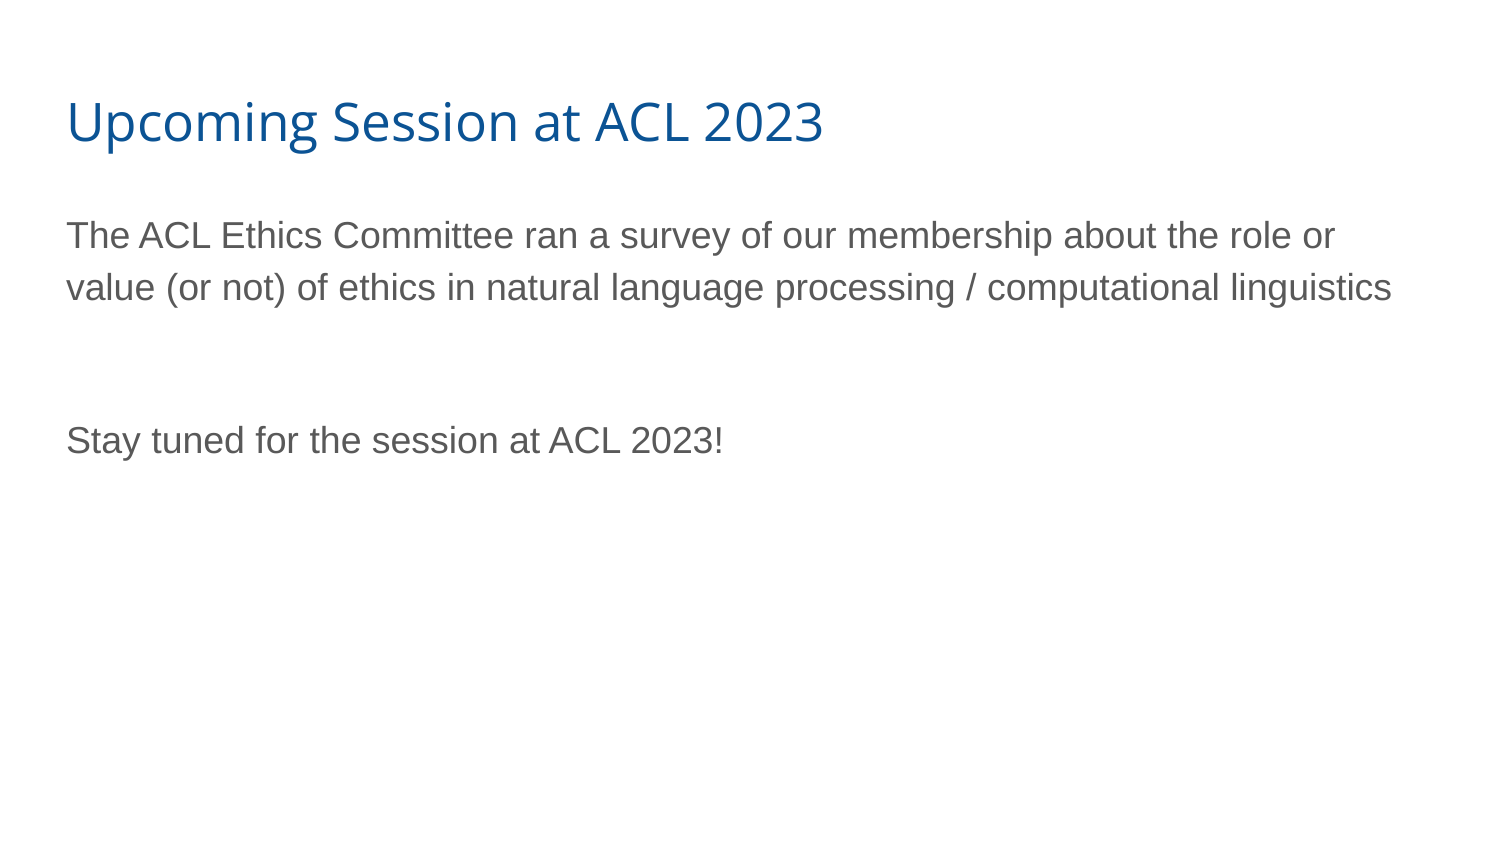

# Upcoming Session at ACL 2023
The ACL Ethics Committee ran a survey of our membership about the role or value (or not) of ethics in natural language processing / computational linguistics

Stay tuned for the session at ACL 2023!